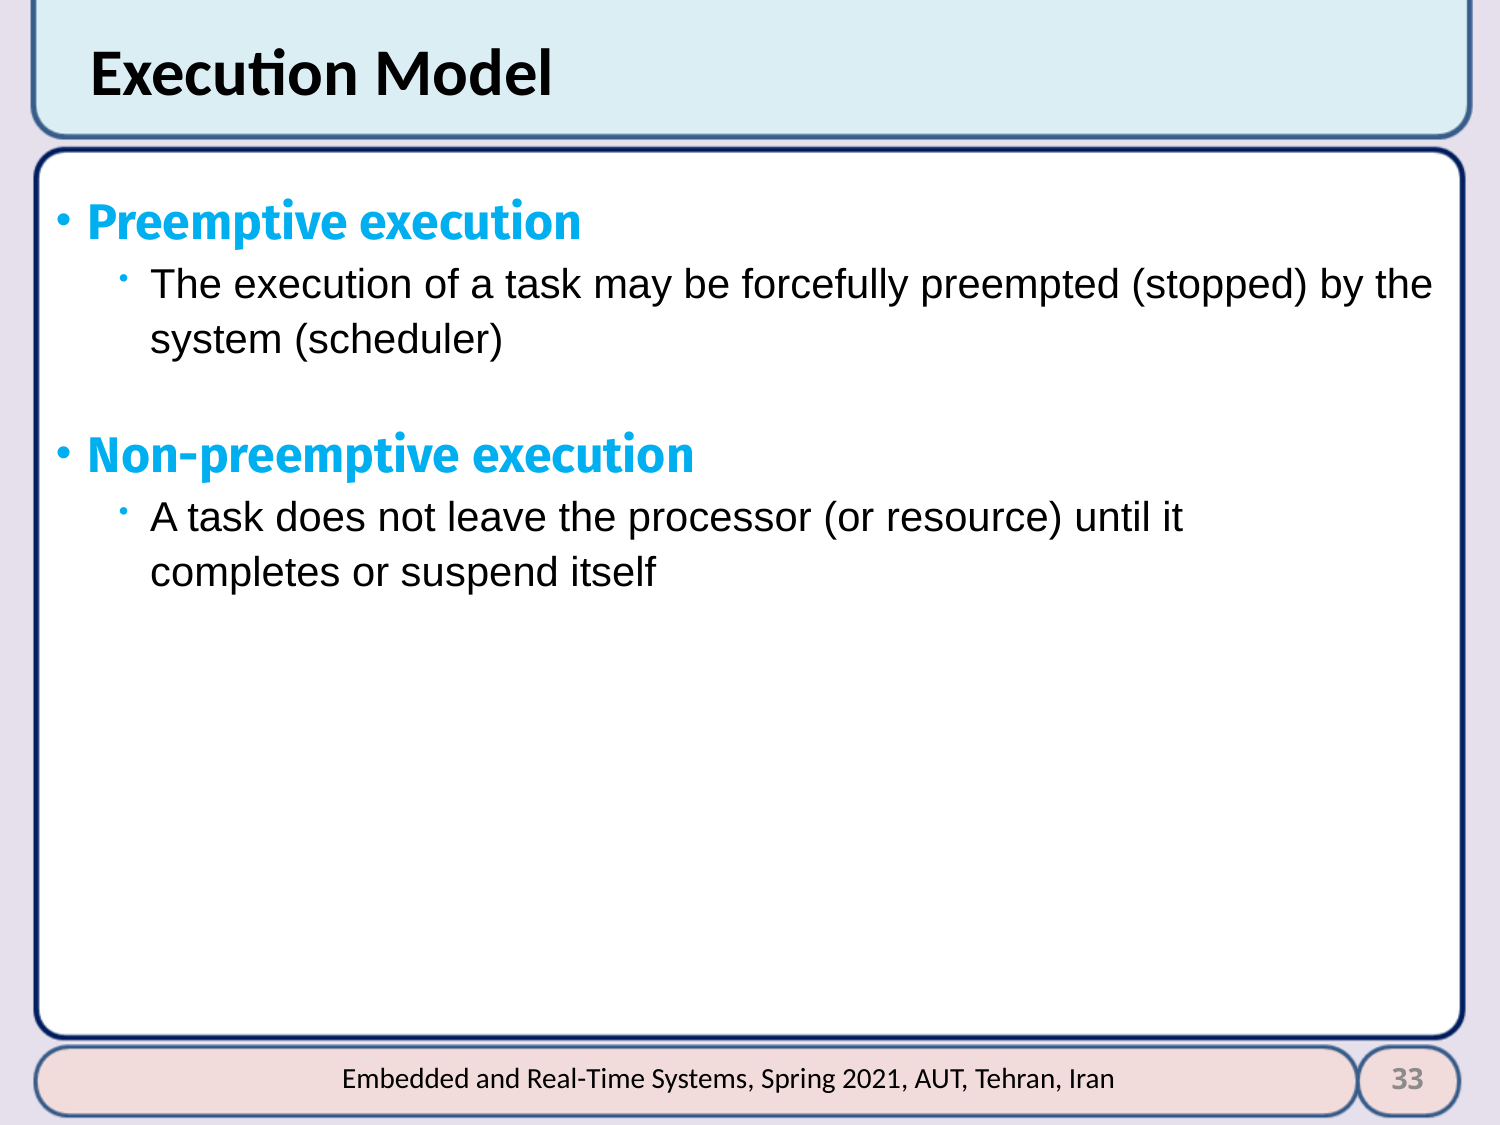

# Execution Model
Preemptive execution
The execution of a task may be forcefully preempted (stopped) by the system (scheduler)

Non-preemptive execution
A task does not leave the processor (or resource) until it
completes or suspend itself
33
Embedded and Real-Time Systems, Spring 2021, AUT, Tehran, Iran